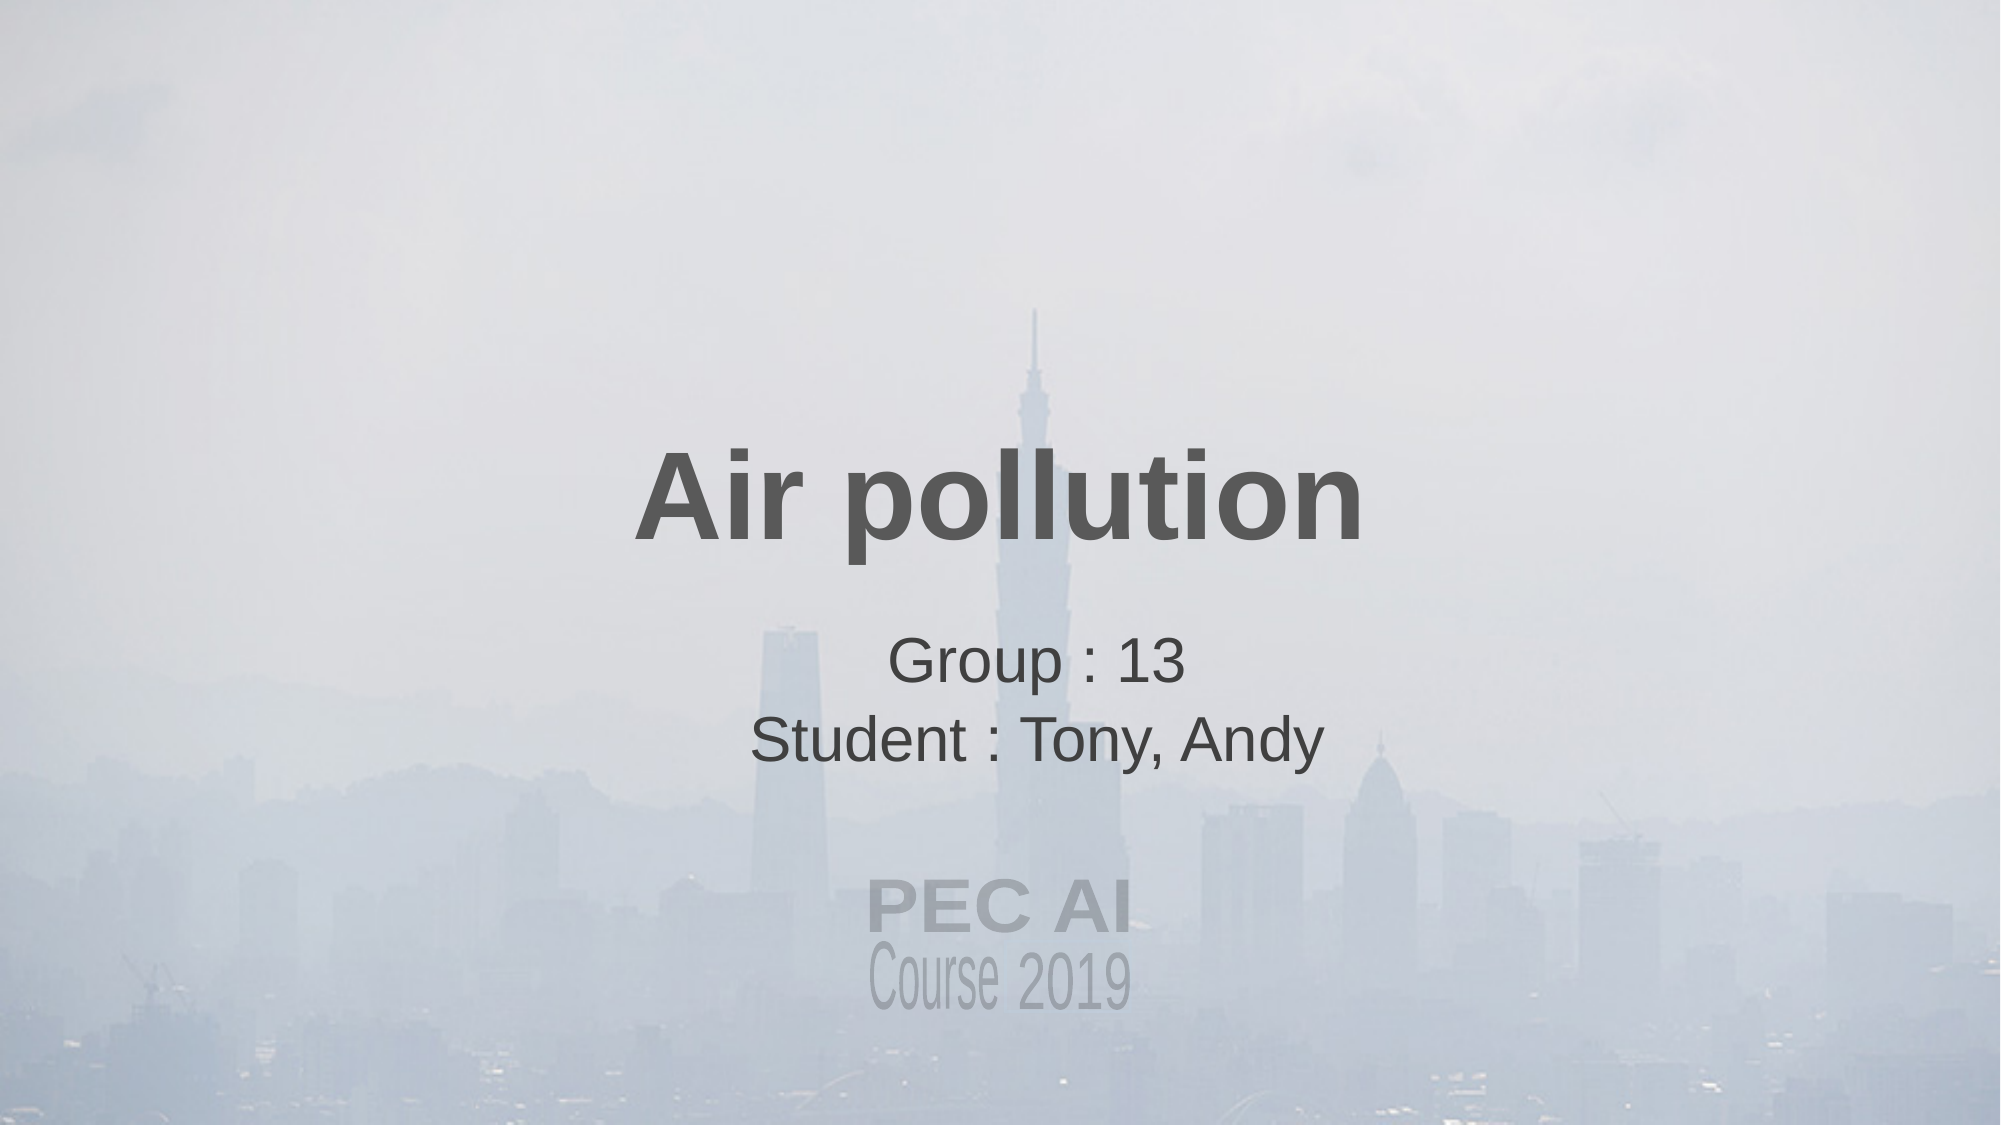

# Air pollution
Group : 13
Student : Tony, Andy
PEC AI

Course
2019